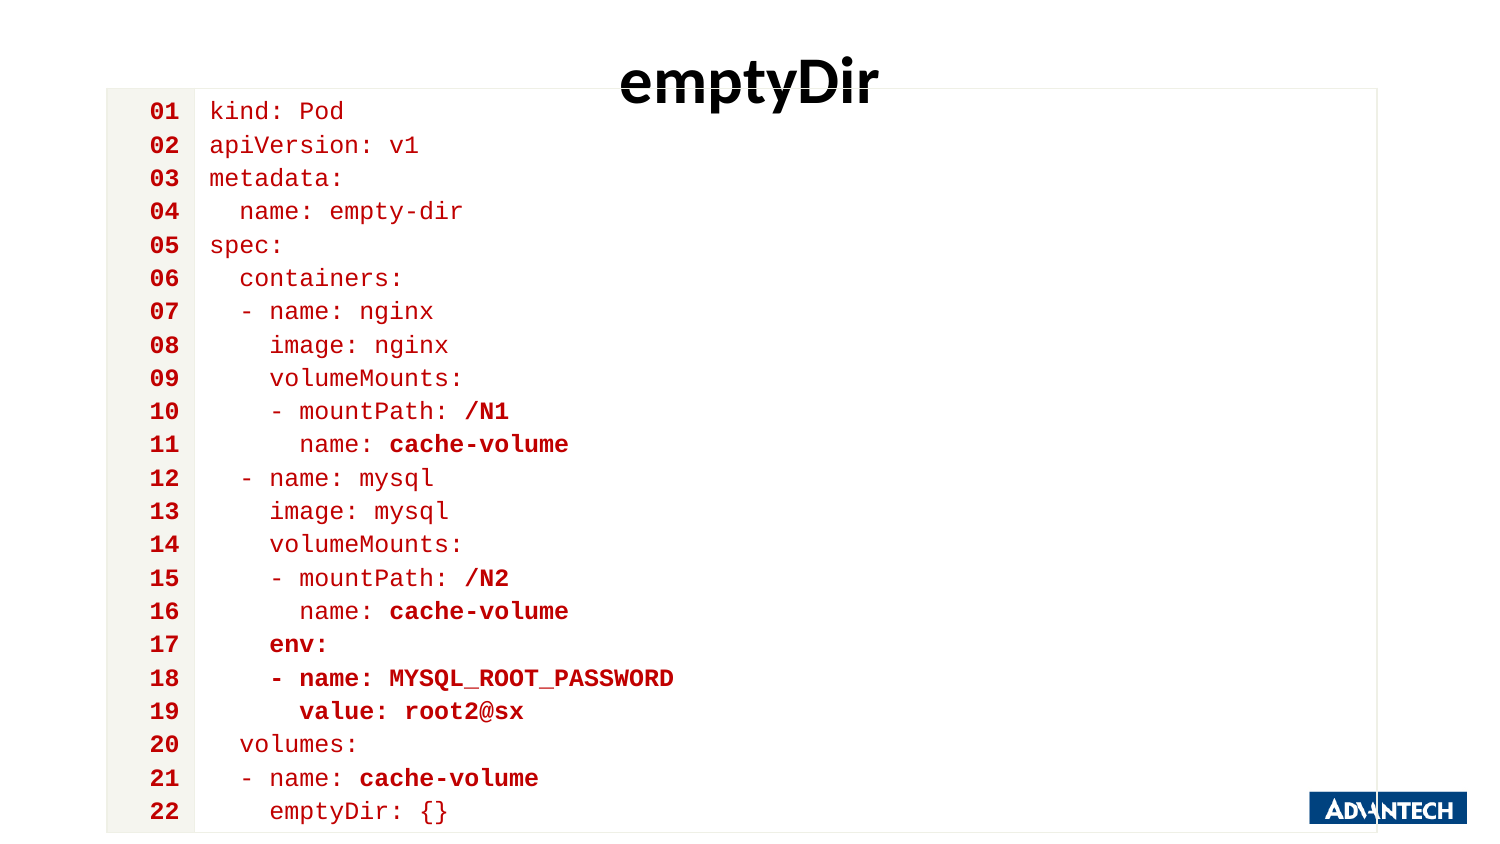

# emptyDir
| 01 02 03 04 05 06 07 08 09 10 11 12 13 14 15 16 17 18 19 20 21 22 | kind: Pod apiVersion: v1 metadata: name: empty-dir spec: containers: - name: nginx image: nginx volumeMounts: - mountPath: /N1 name: cache-volume - name: mysql image: mysql volumeMounts: - mountPath: /N2 name: cache-volume env: - name: MYSQL\_ROOT\_PASSWORD value: root2@sx volumes: - name: cache-volume emptyDir: {} |
| --- | --- |